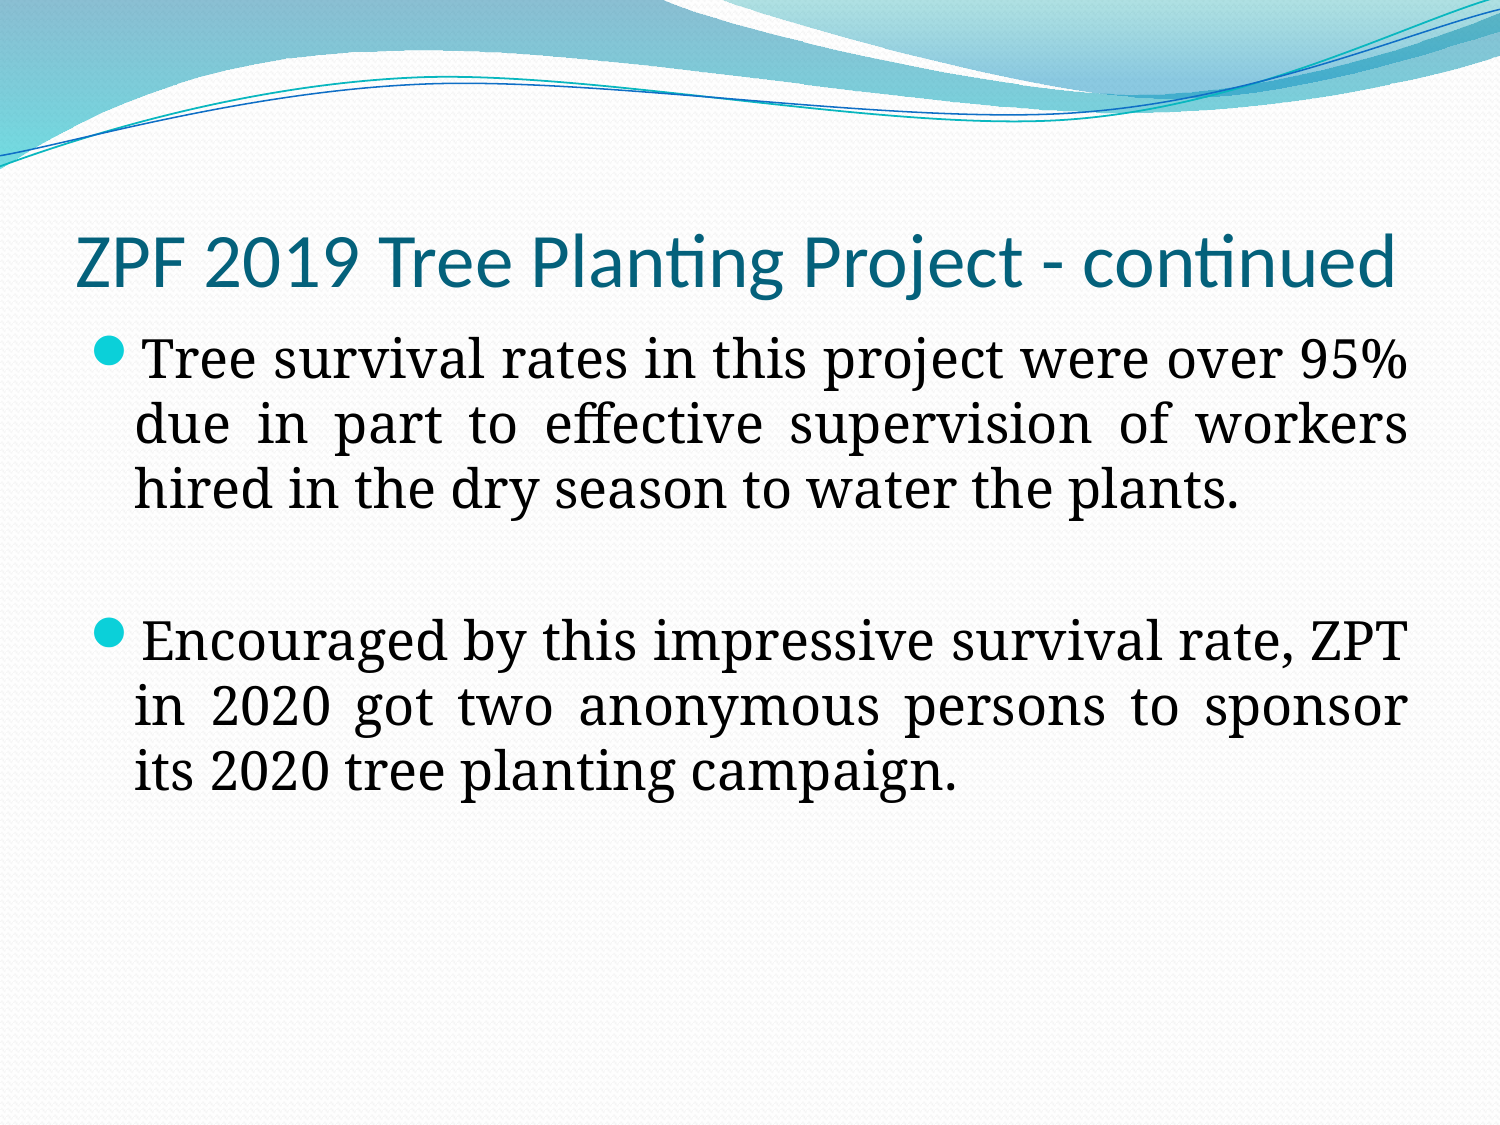

# ZPF 2019 Tree Planting Project - continued
Tree survival rates in this project were over 95% due in part to effective supervision of workers hired in the dry season to water the plants.

Encouraged by this impressive survival rate, ZPT in 2020 got two anonymous persons to sponsor its 2020 tree planting campaign.